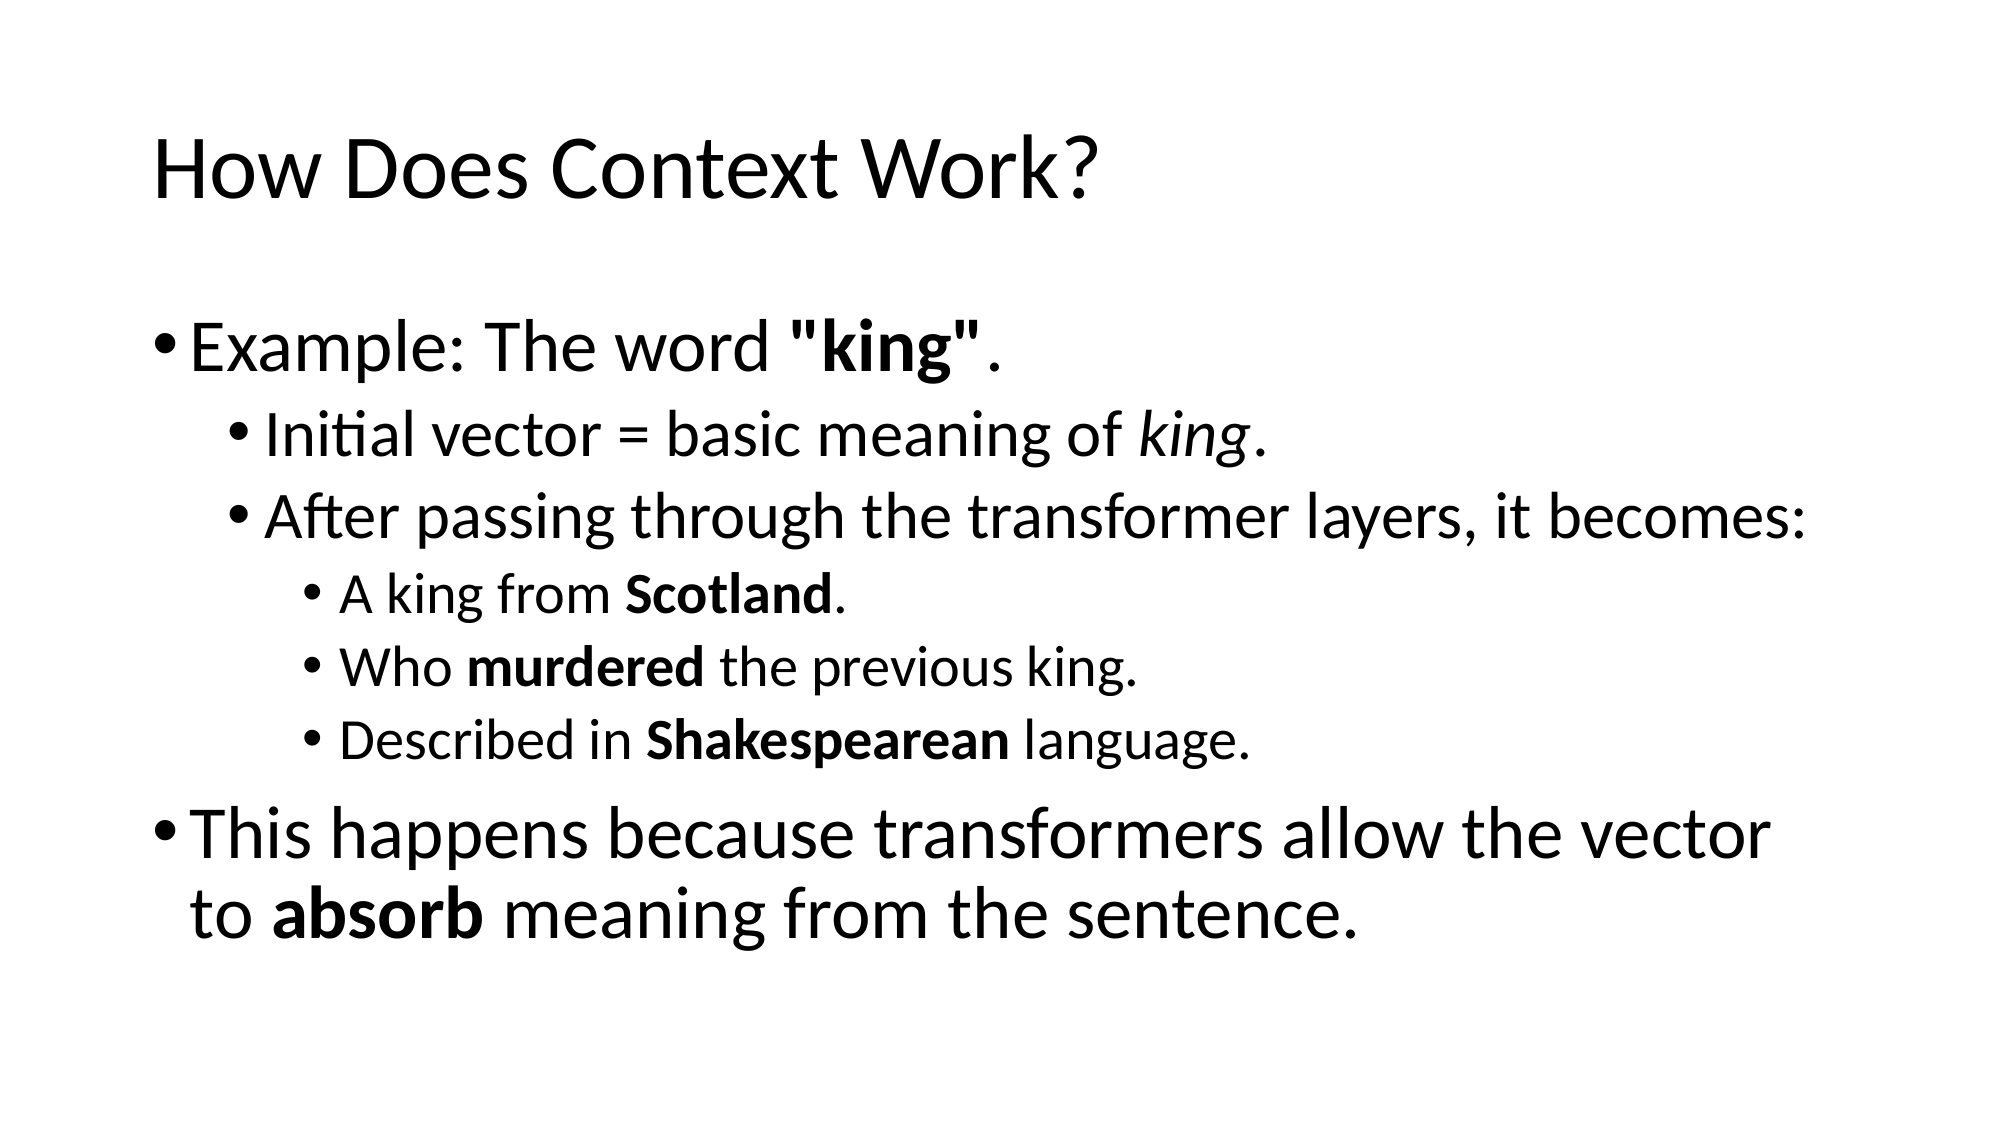

# How Does Context Work?
Example: The word "king".
Initial vector = basic meaning of king.
After passing through the transformer layers, it becomes:
A king from Scotland.
Who murdered the previous king.
Described in Shakespearean language.
This happens because transformers allow the vector to absorb meaning from the sentence.